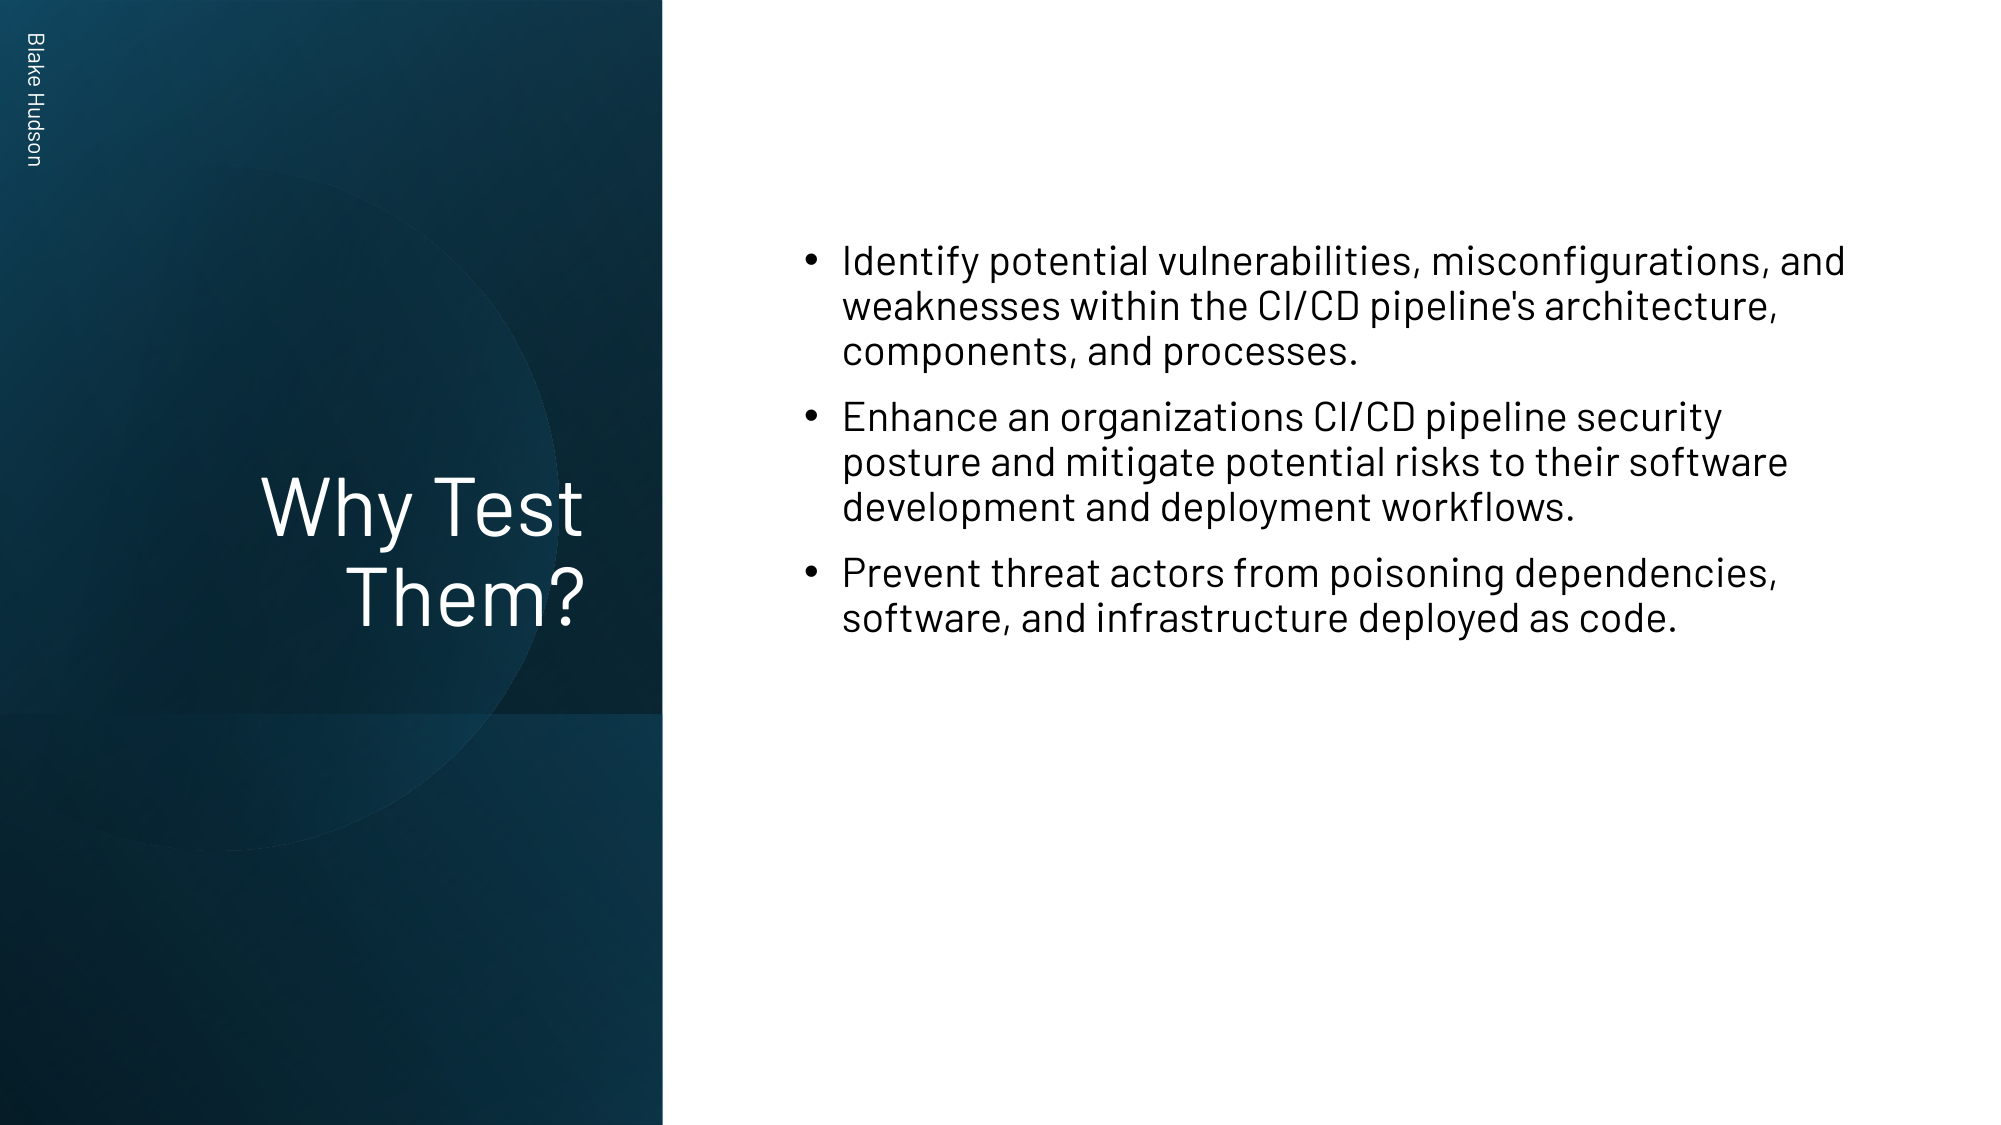

# Why Test Them?
Identify potential vulnerabilities, misconfigurations, and weaknesses within the CI/CD pipeline's architecture, components, and processes.
Enhance an organizations CI/CD pipeline security posture and mitigate potential risks to their software development and deployment workflows.
Prevent threat actors from poisoning dependencies, software, and infrastructure deployed as code.

Blake Hudson